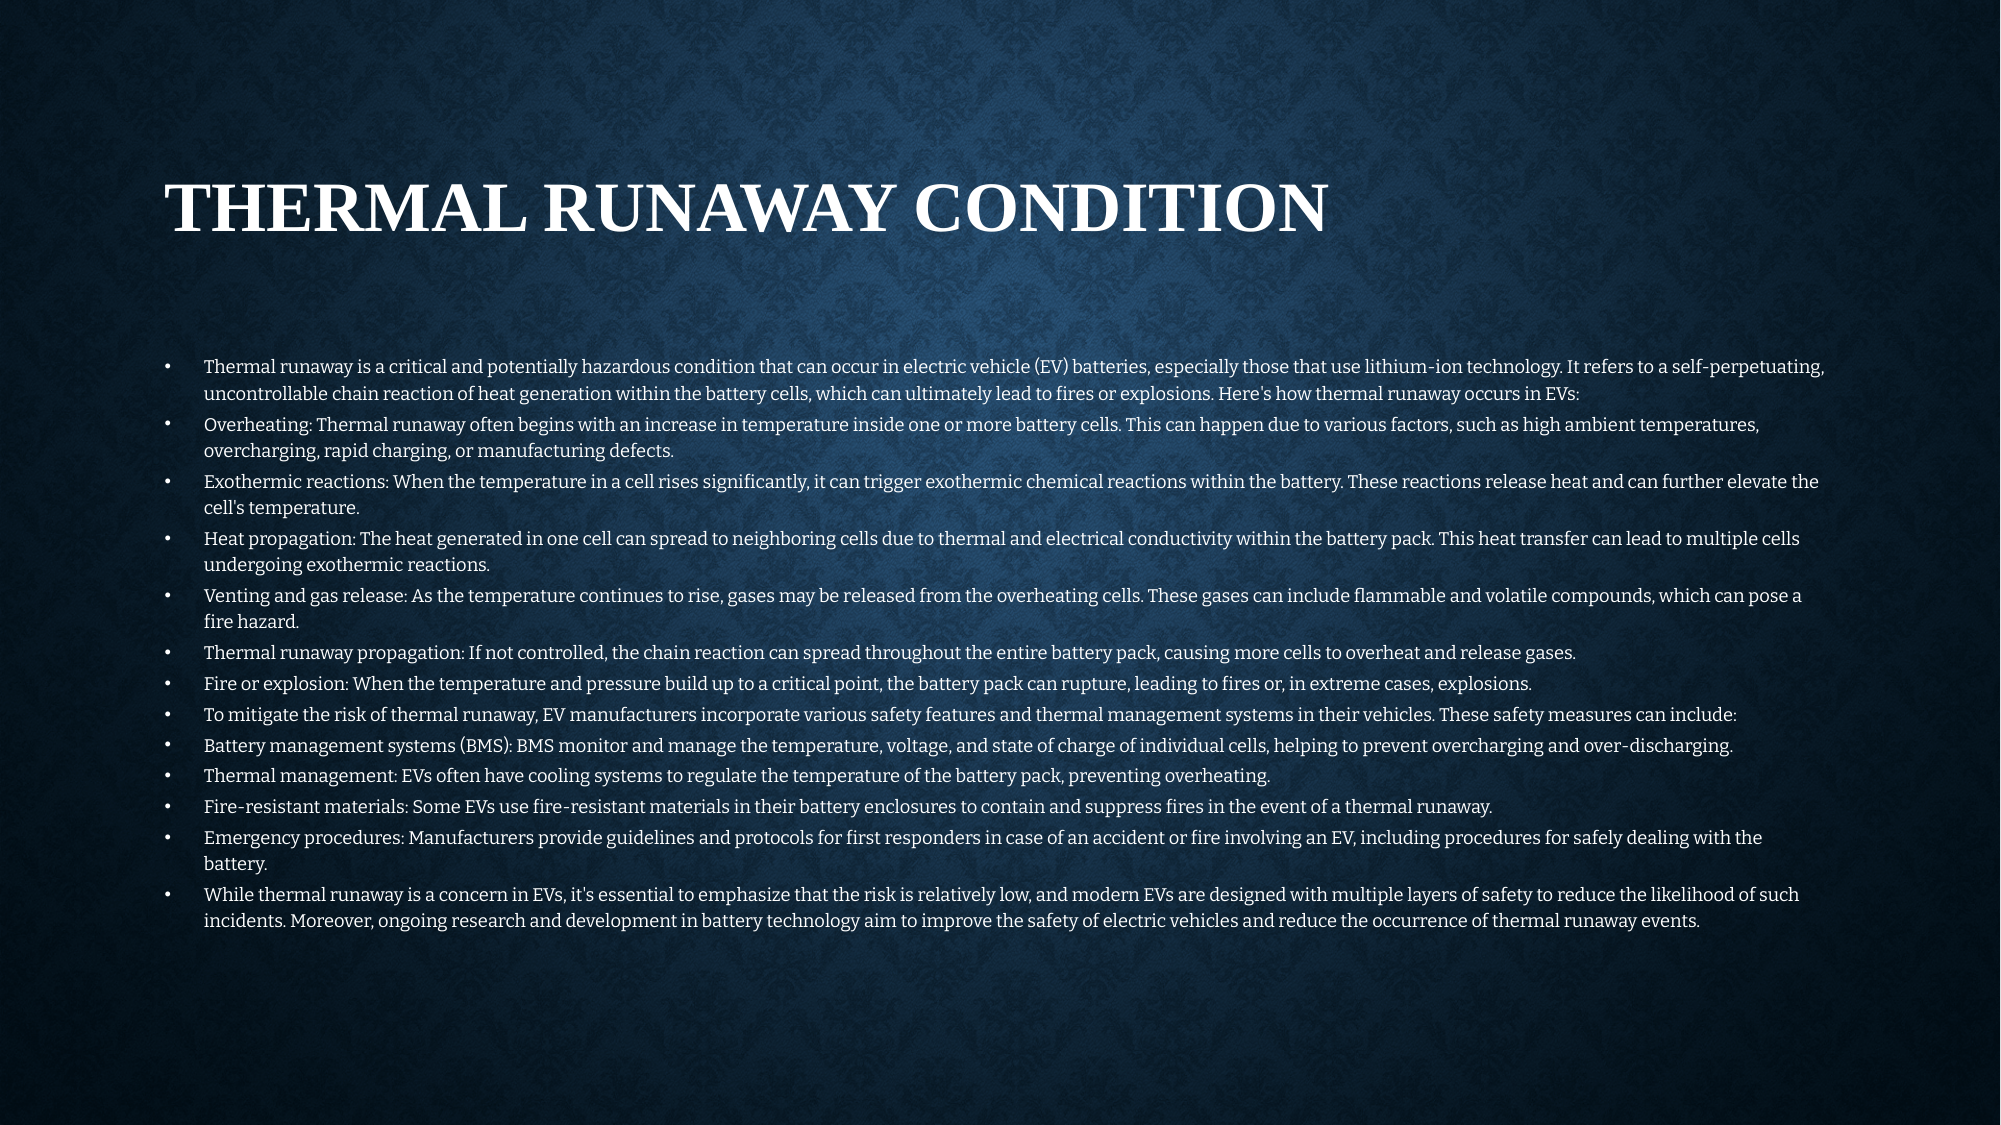

# Thermal runaway condition
Thermal runaway is a critical and potentially hazardous condition that can occur in electric vehicle (EV) batteries, especially those that use lithium-ion technology. It refers to a self-perpetuating, uncontrollable chain reaction of heat generation within the battery cells, which can ultimately lead to fires or explosions. Here's how thermal runaway occurs in EVs:
Overheating: Thermal runaway often begins with an increase in temperature inside one or more battery cells. This can happen due to various factors, such as high ambient temperatures, overcharging, rapid charging, or manufacturing defects.
Exothermic reactions: When the temperature in a cell rises significantly, it can trigger exothermic chemical reactions within the battery. These reactions release heat and can further elevate the cell's temperature.
Heat propagation: The heat generated in one cell can spread to neighboring cells due to thermal and electrical conductivity within the battery pack. This heat transfer can lead to multiple cells undergoing exothermic reactions.
Venting and gas release: As the temperature continues to rise, gases may be released from the overheating cells. These gases can include flammable and volatile compounds, which can pose a fire hazard.
Thermal runaway propagation: If not controlled, the chain reaction can spread throughout the entire battery pack, causing more cells to overheat and release gases.
Fire or explosion: When the temperature and pressure build up to a critical point, the battery pack can rupture, leading to fires or, in extreme cases, explosions.
To mitigate the risk of thermal runaway, EV manufacturers incorporate various safety features and thermal management systems in their vehicles. These safety measures can include:
Battery management systems (BMS): BMS monitor and manage the temperature, voltage, and state of charge of individual cells, helping to prevent overcharging and over-discharging.
Thermal management: EVs often have cooling systems to regulate the temperature of the battery pack, preventing overheating.
Fire-resistant materials: Some EVs use fire-resistant materials in their battery enclosures to contain and suppress fires in the event of a thermal runaway.
Emergency procedures: Manufacturers provide guidelines and protocols for first responders in case of an accident or fire involving an EV, including procedures for safely dealing with the battery.
While thermal runaway is a concern in EVs, it's essential to emphasize that the risk is relatively low, and modern EVs are designed with multiple layers of safety to reduce the likelihood of such incidents. Moreover, ongoing research and development in battery technology aim to improve the safety of electric vehicles and reduce the occurrence of thermal runaway events.